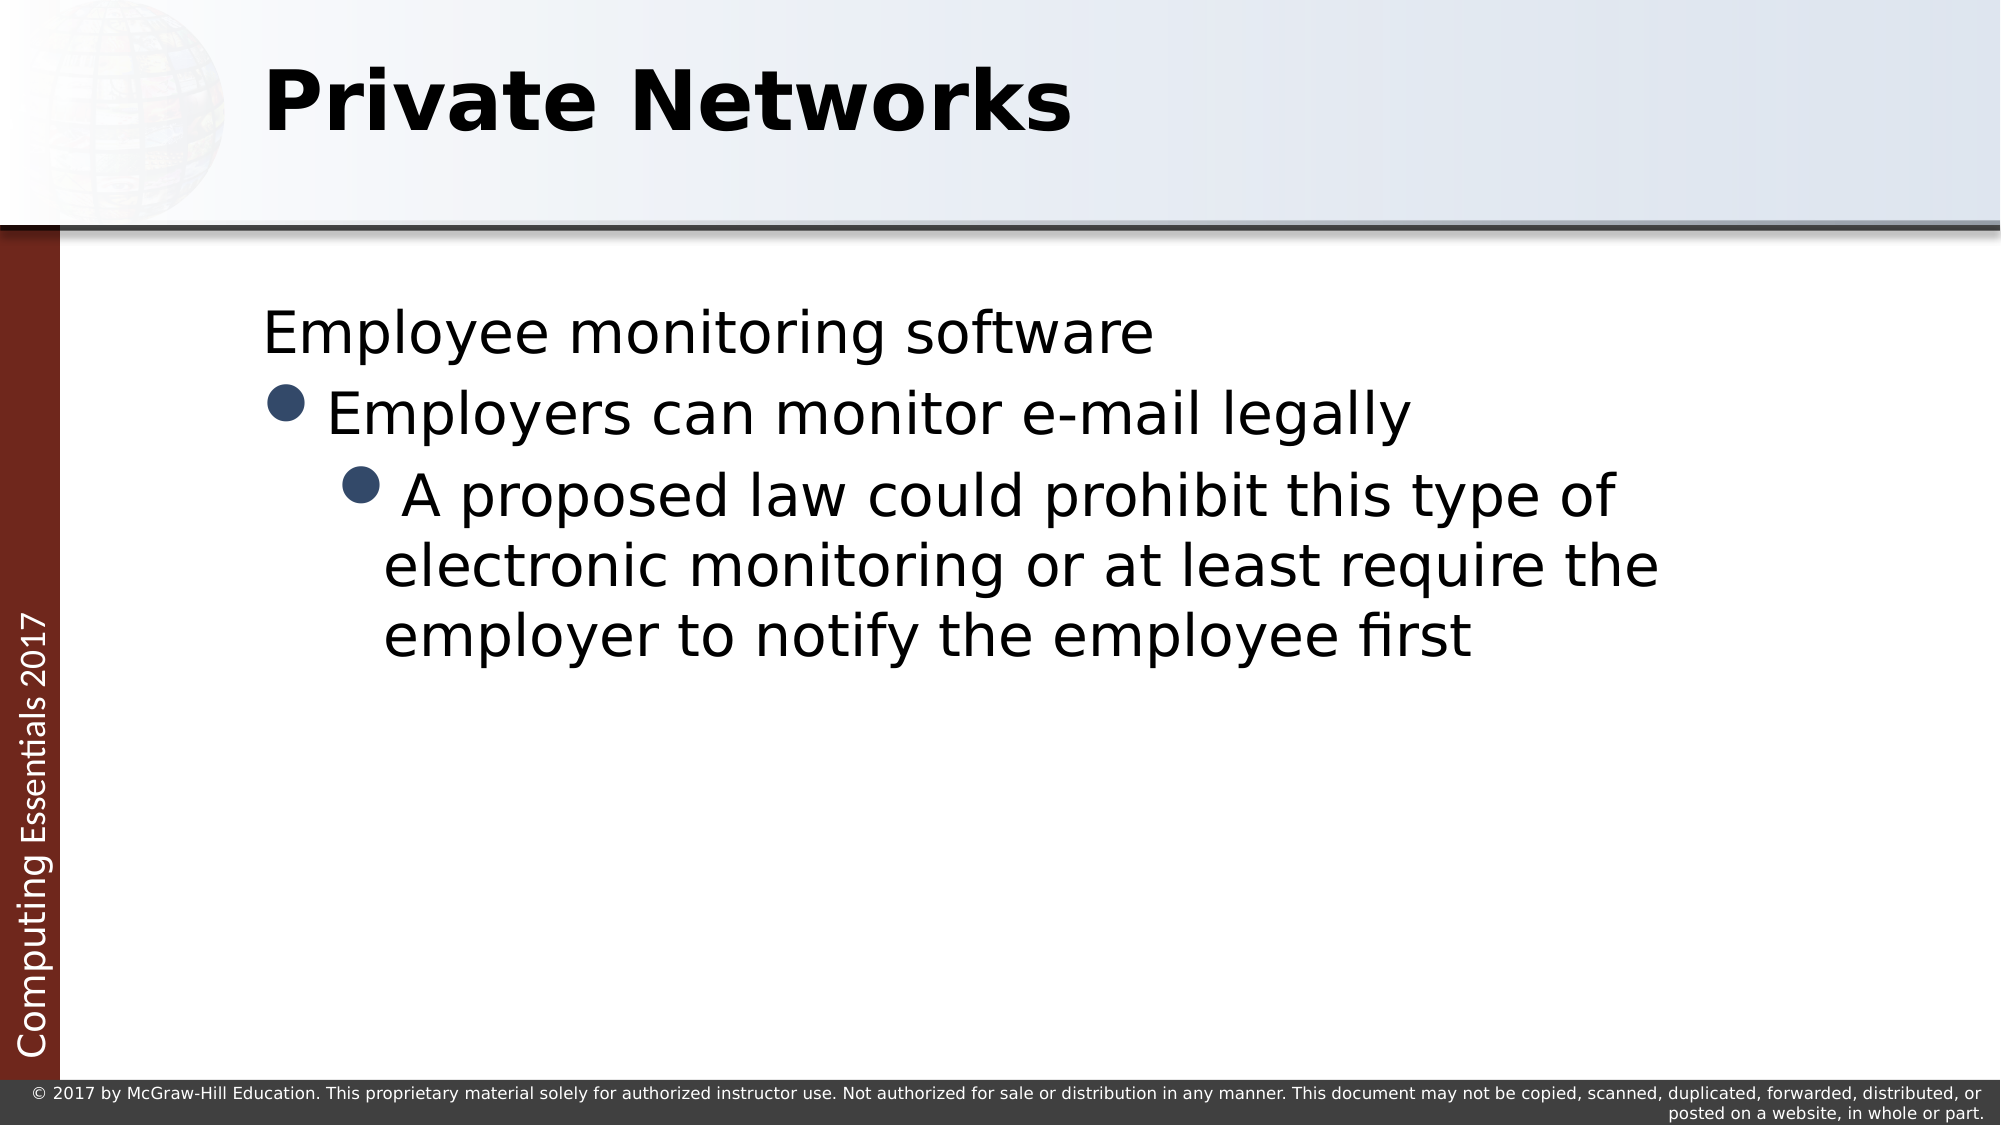

# Private Networks
Employee monitoring software
Employers can monitor e-mail legally
A proposed law could prohibit this type of electronic monitoring or at least require the employer to notify the employee first